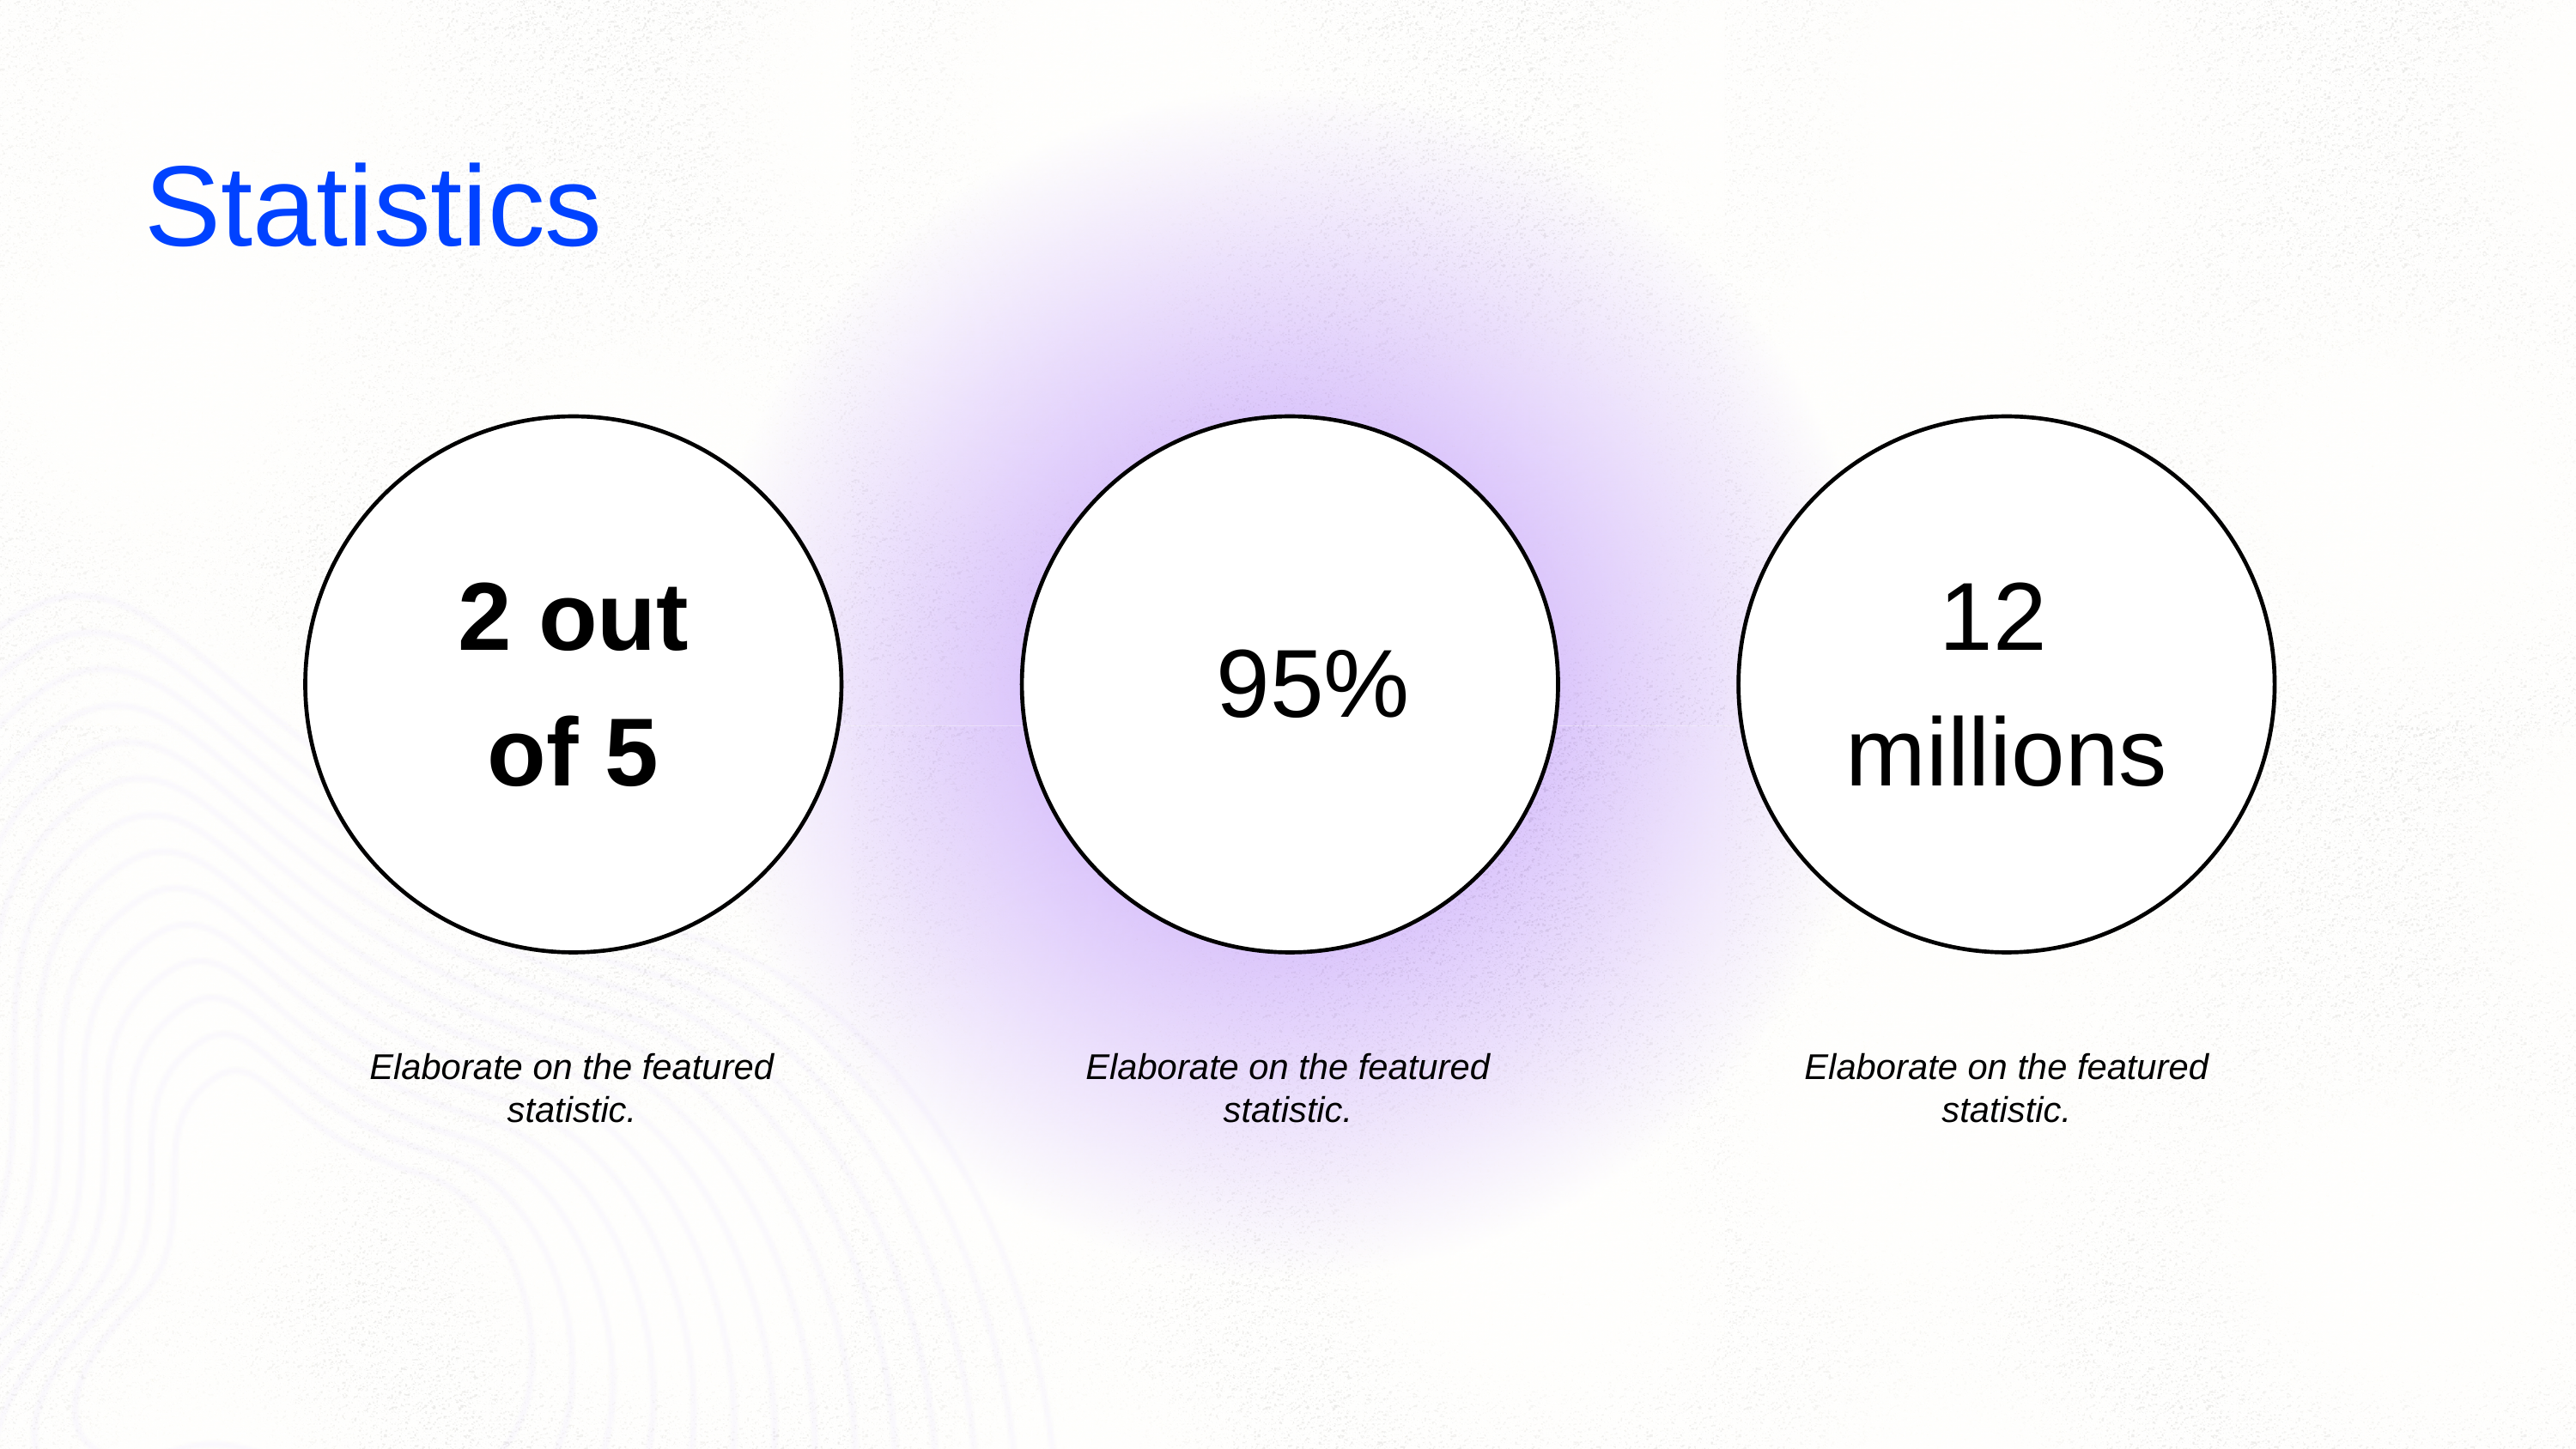

Statistics

2 out
of 5
12
millions

95%
Elaborate on the featured statistic.
Elaborate on the featured statistic.
Elaborate on the featured statistic.